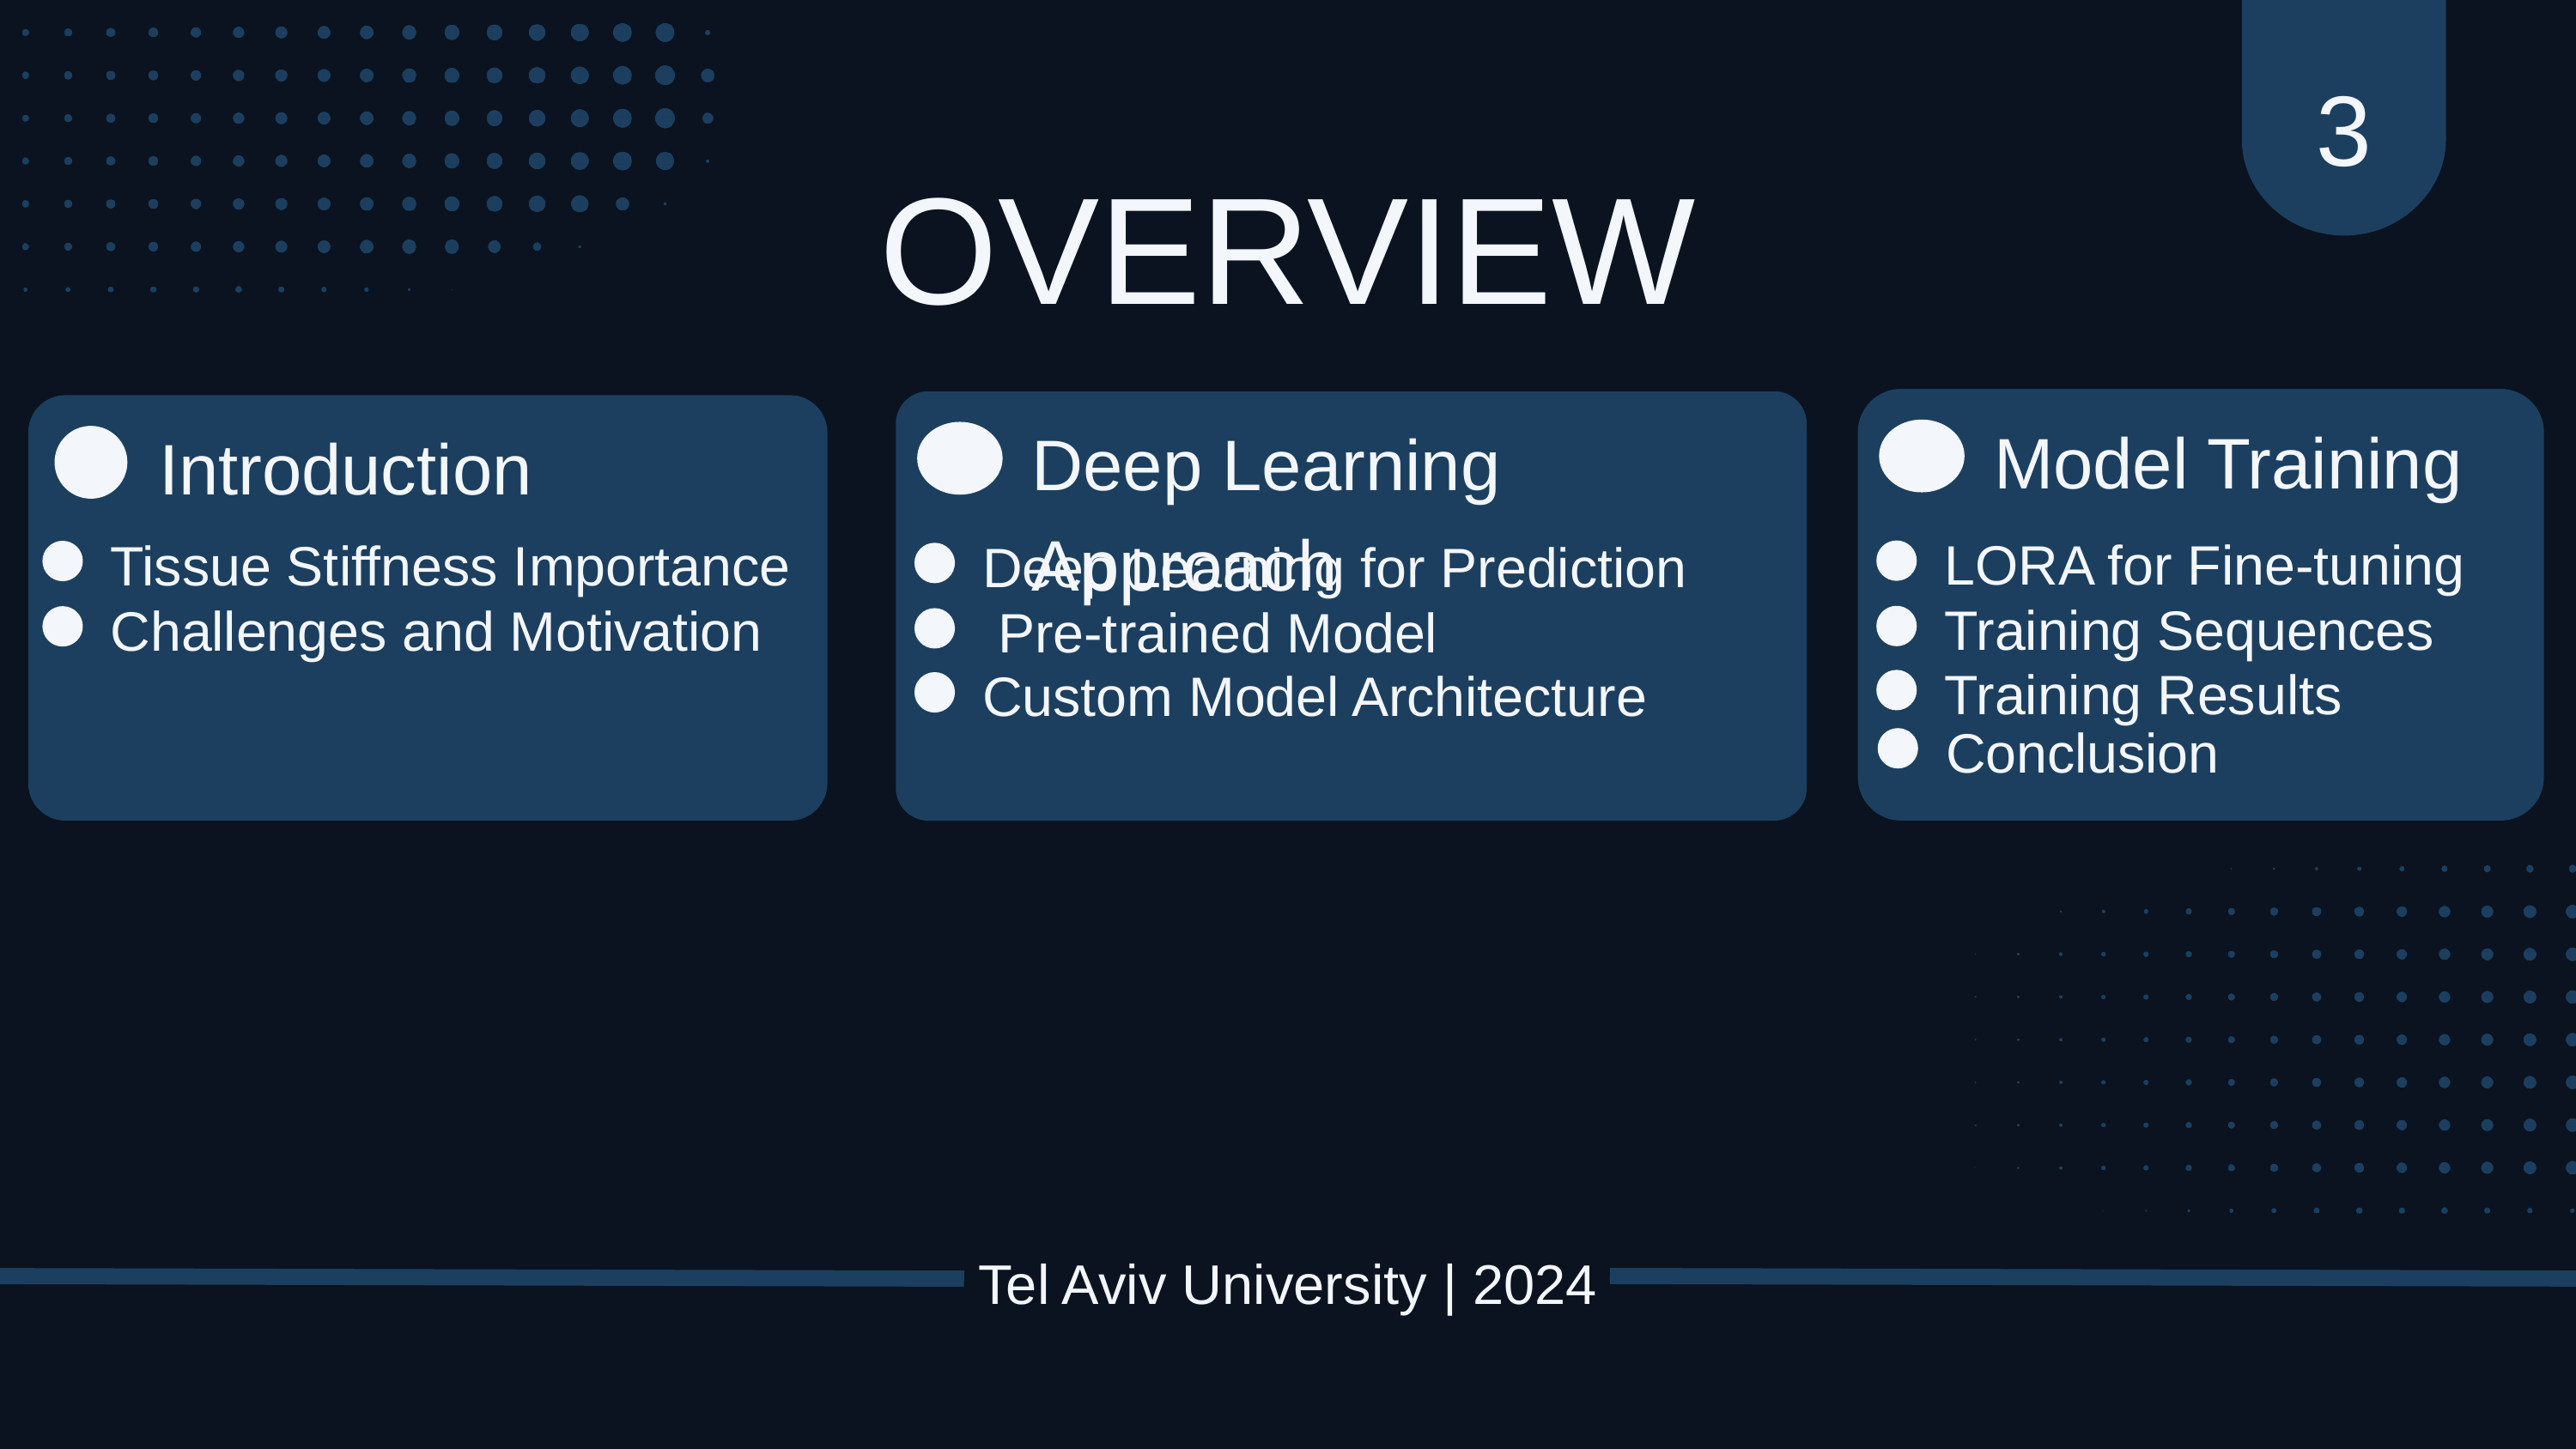

3

OVERVIEW

Model Training
Deep Learning Approach
Introduction

LORA for Fine-tuning
Tissue Stiffness Importance
Deep Learning for Prediction

Training Sequences
Challenges and Motivation
 Pre-trained Model

Training Results
Custom Model Architecture

Conclusion

Tel Aviv University | 2024